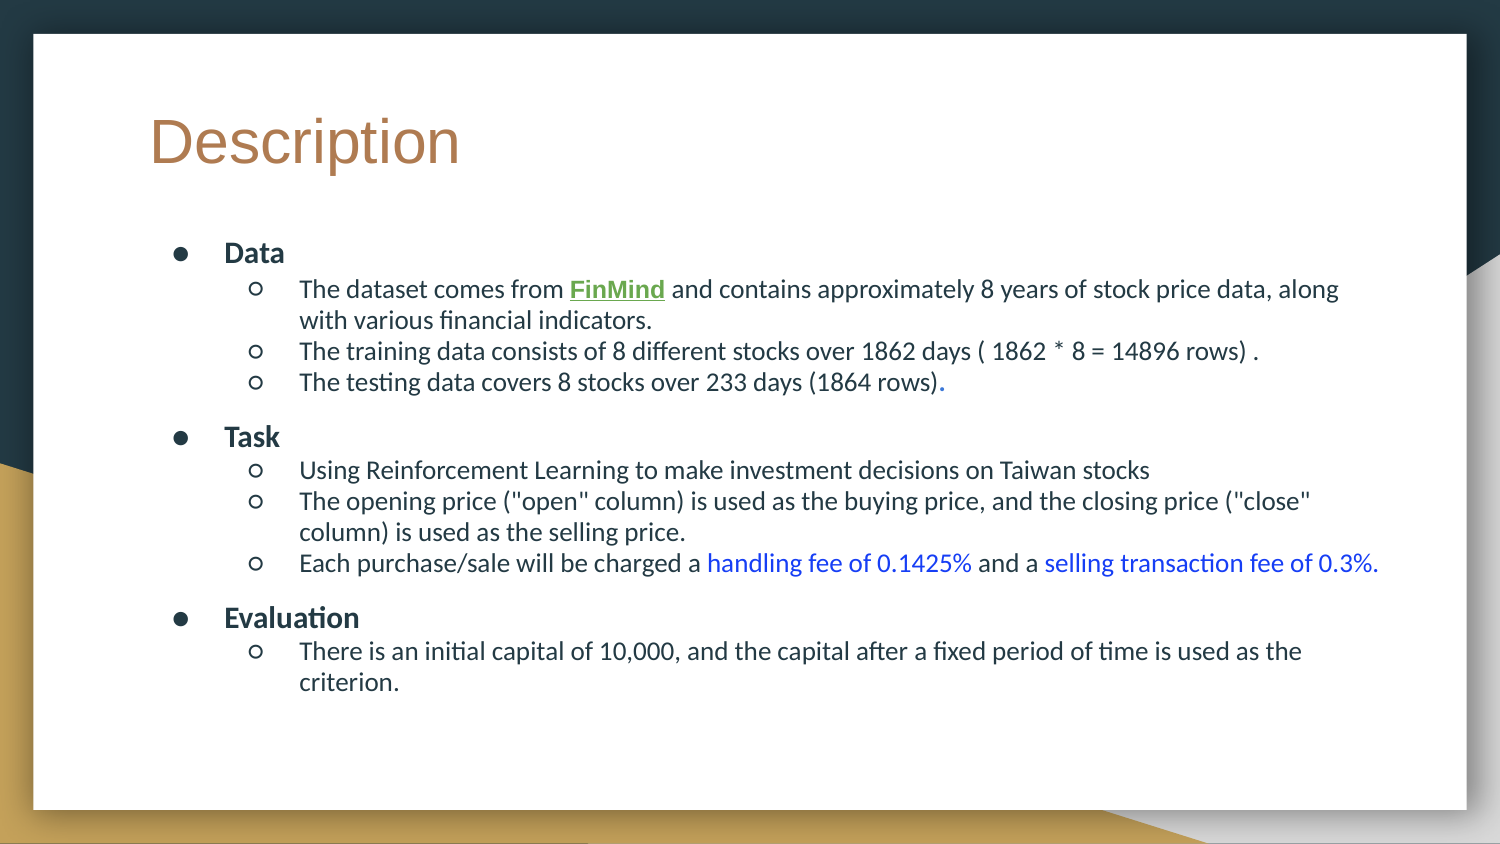

# Description
Data
The dataset comes from FinMind and contains approximately 8 years of stock price data, along with various financial indicators.
The training data consists of 8 different stocks over 1862 days ( 1862 * 8 = 14896 rows) .
The testing data covers 8 stocks over 233 days (1864 rows).
Task
Using Reinforcement Learning to make investment decisions on Taiwan stocks
The opening price ("open" column) is used as the buying price, and the closing price ("close" column) is used as the selling price.
Each purchase/sale will be charged a handling fee of 0.1425% and a selling transaction fee of 0.3%.
Evaluation
There is an initial capital of 10,000, and the capital after a fixed period of time is used as the criterion.